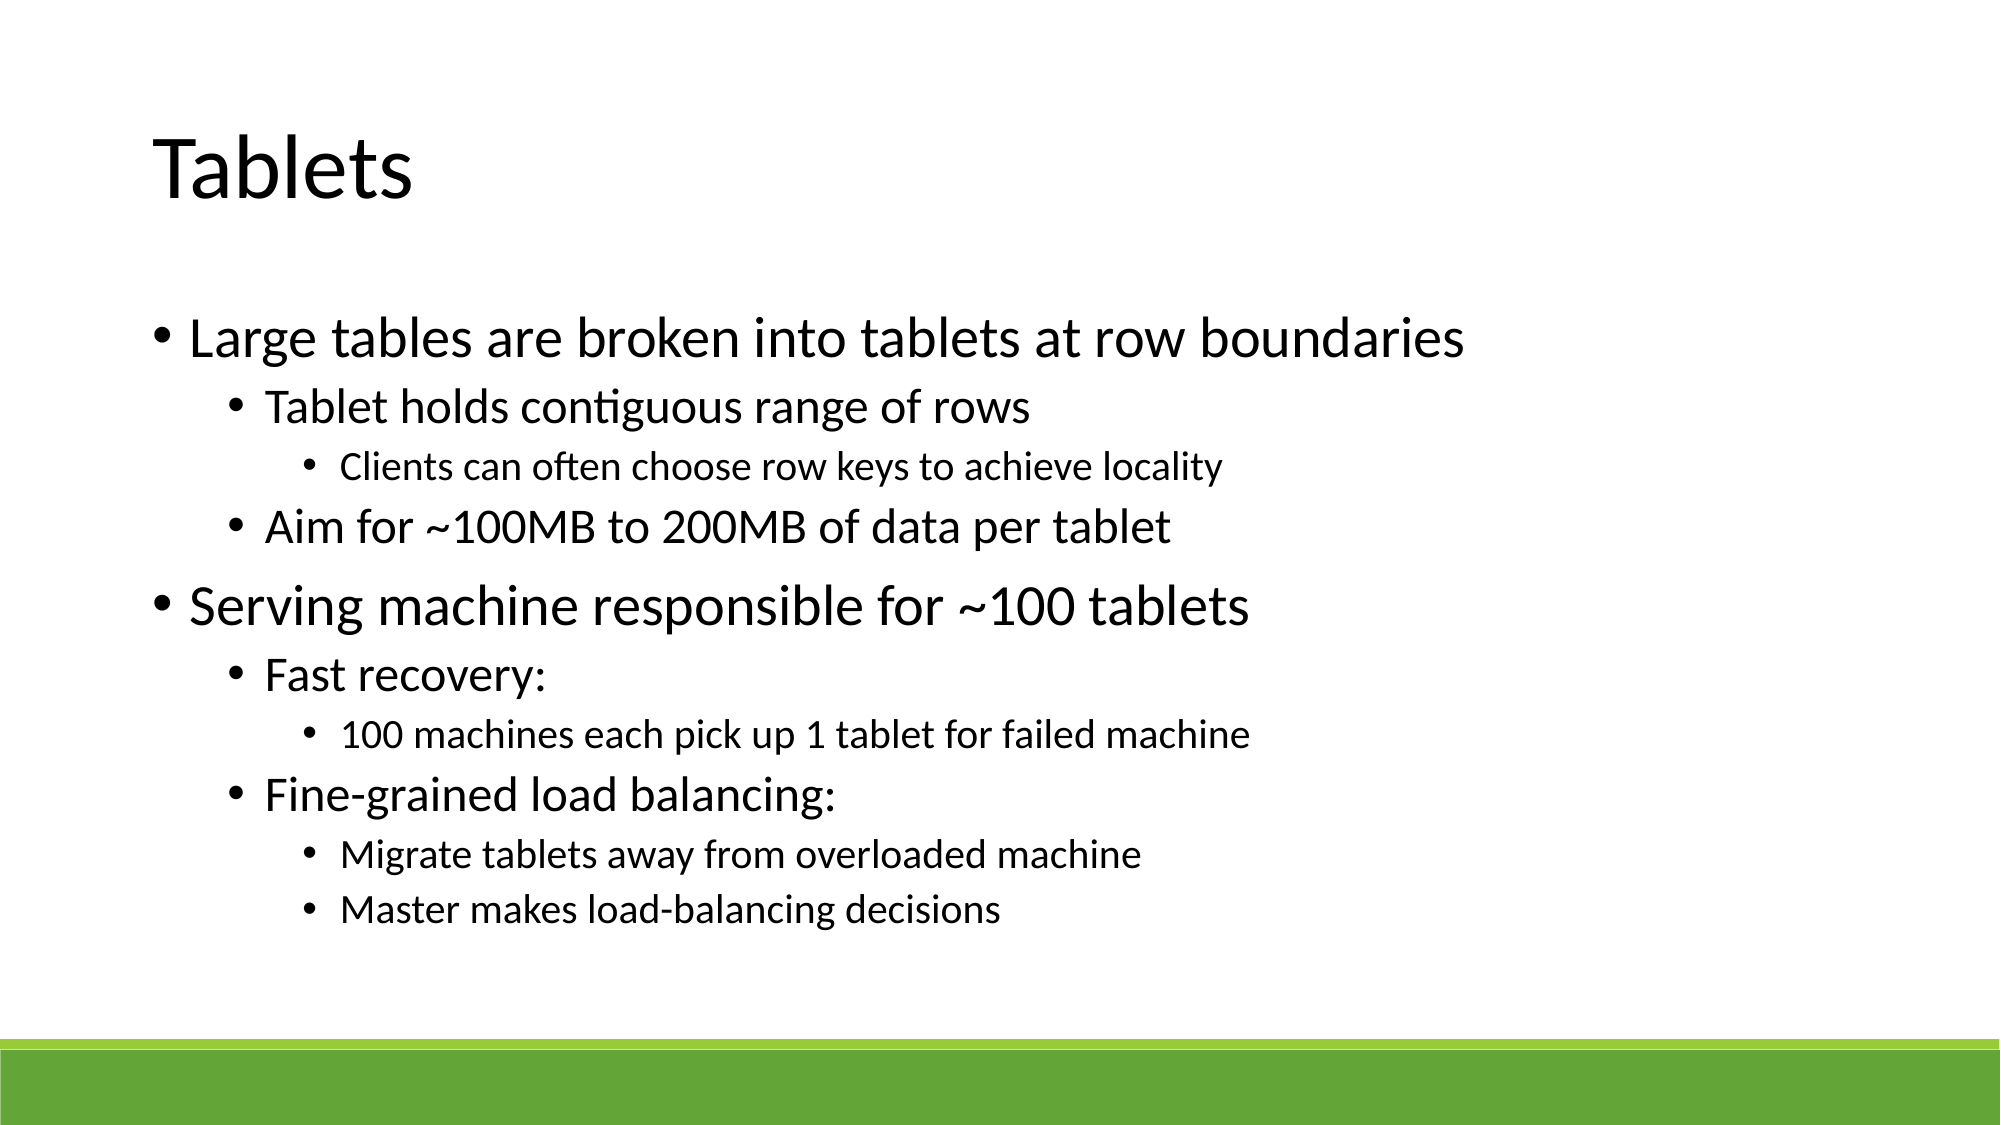

# Tablets
Large tables are broken into tablets at row boundaries
Tablet holds contiguous range of rows
Clients can often choose row keys to achieve locality
Aim for ~100MB to 200MB of data per tablet
Serving machine responsible for ~100 tablets
Fast recovery:
100 machines each pick up 1 tablet for failed machine
Fine-grained load balancing:
Migrate tablets away from overloaded machine
Master makes load-balancing decisions